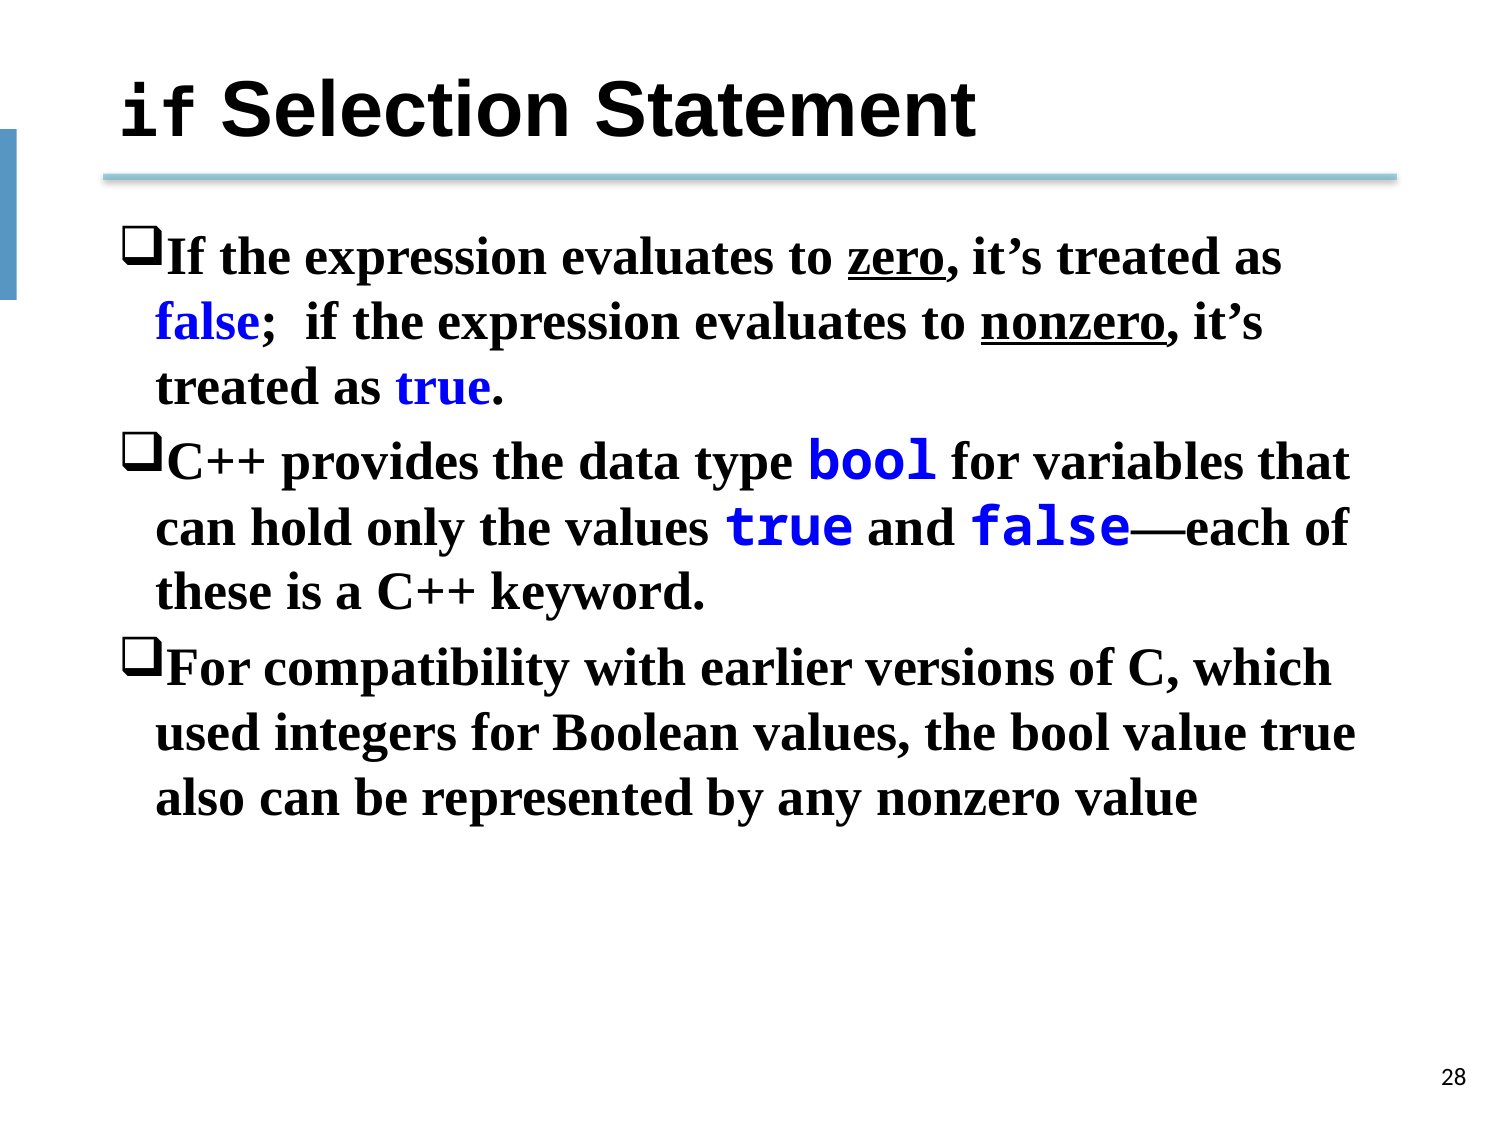

# if Selection Statement
If the expression evaluates to zero, it’s treated as false;  if the expression evaluates to nonzero, it’s treated as true.
C++ provides the data type bool for variables that can hold only the values true and false—each of these is a C++ keyword.
For compatibility with earlier versions of C, which used integers for Boolean values, the bool value true also can be represented by any nonzero value

28